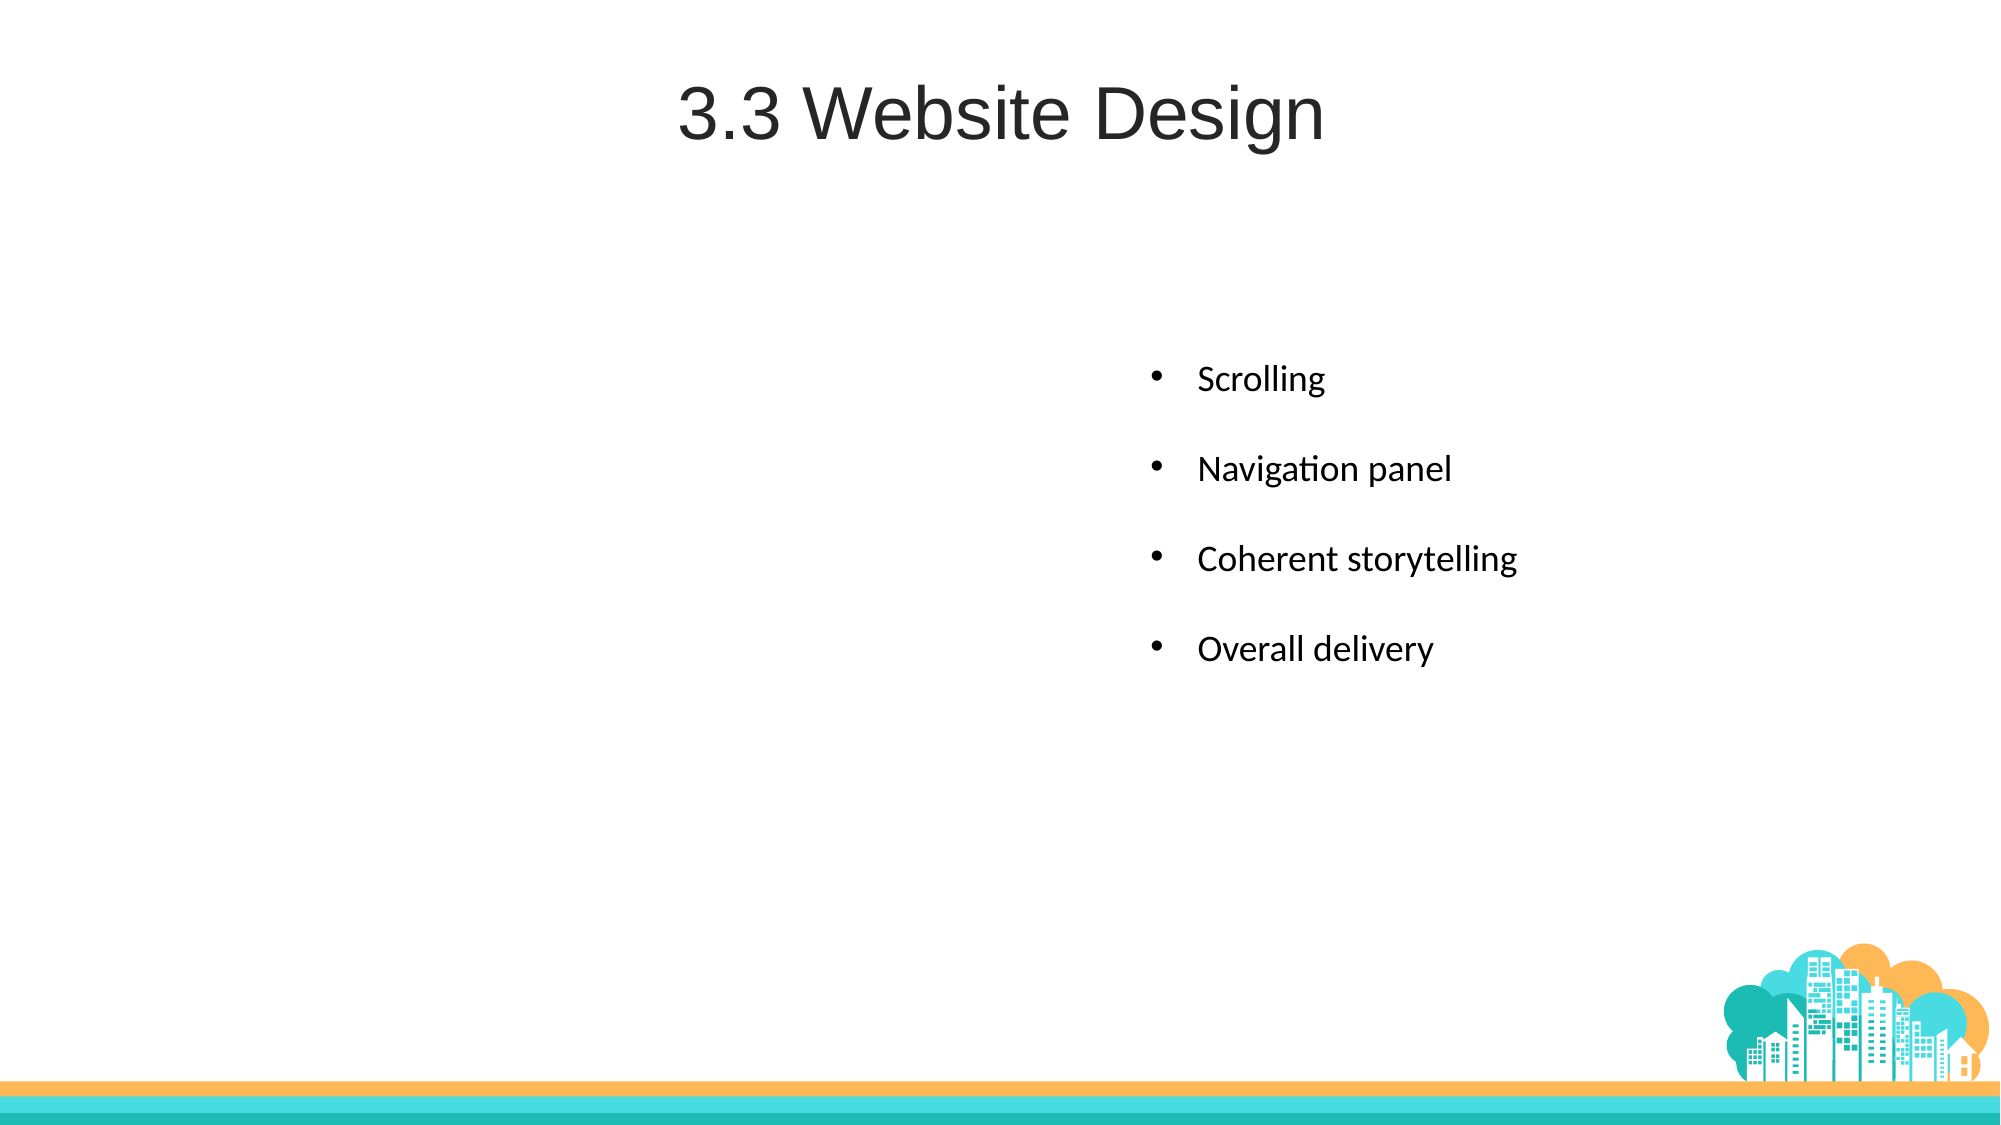

3.3 Website Design

Scrolling

Navigation panel

Coherent storytelling

Overall delivery